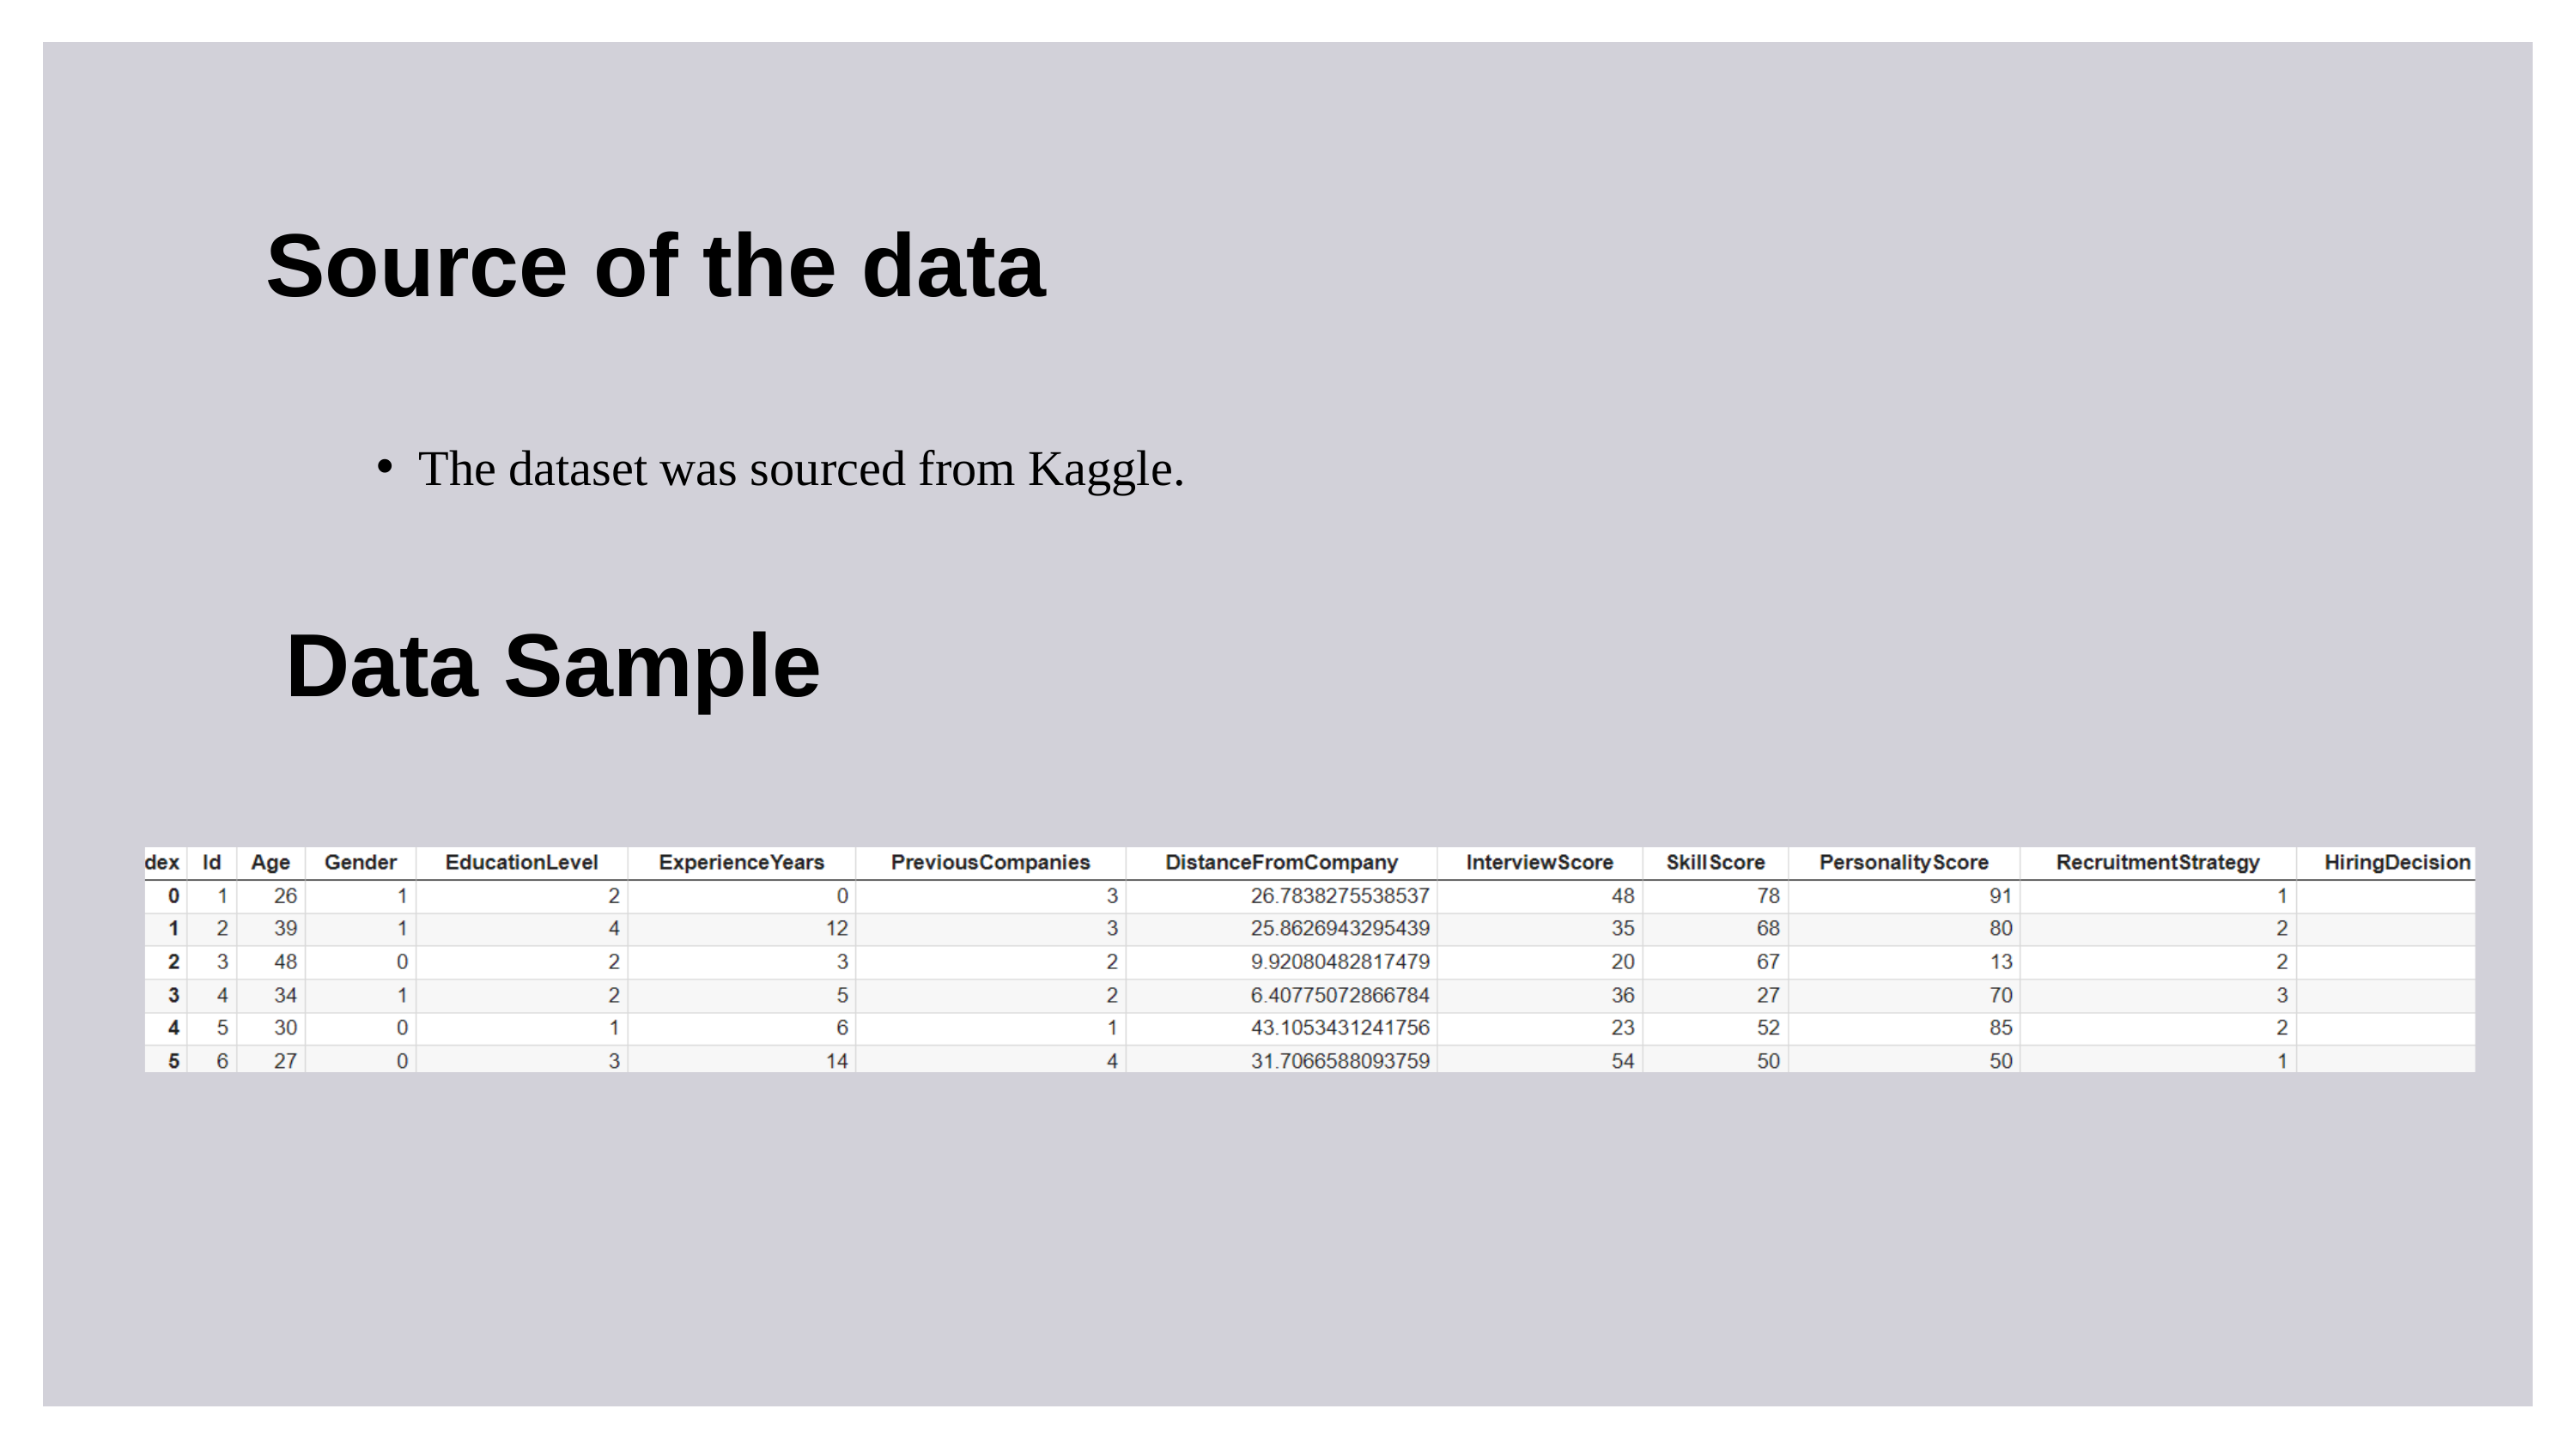

Source of the data
The dataset was sourced from Kaggle.
Data Sample